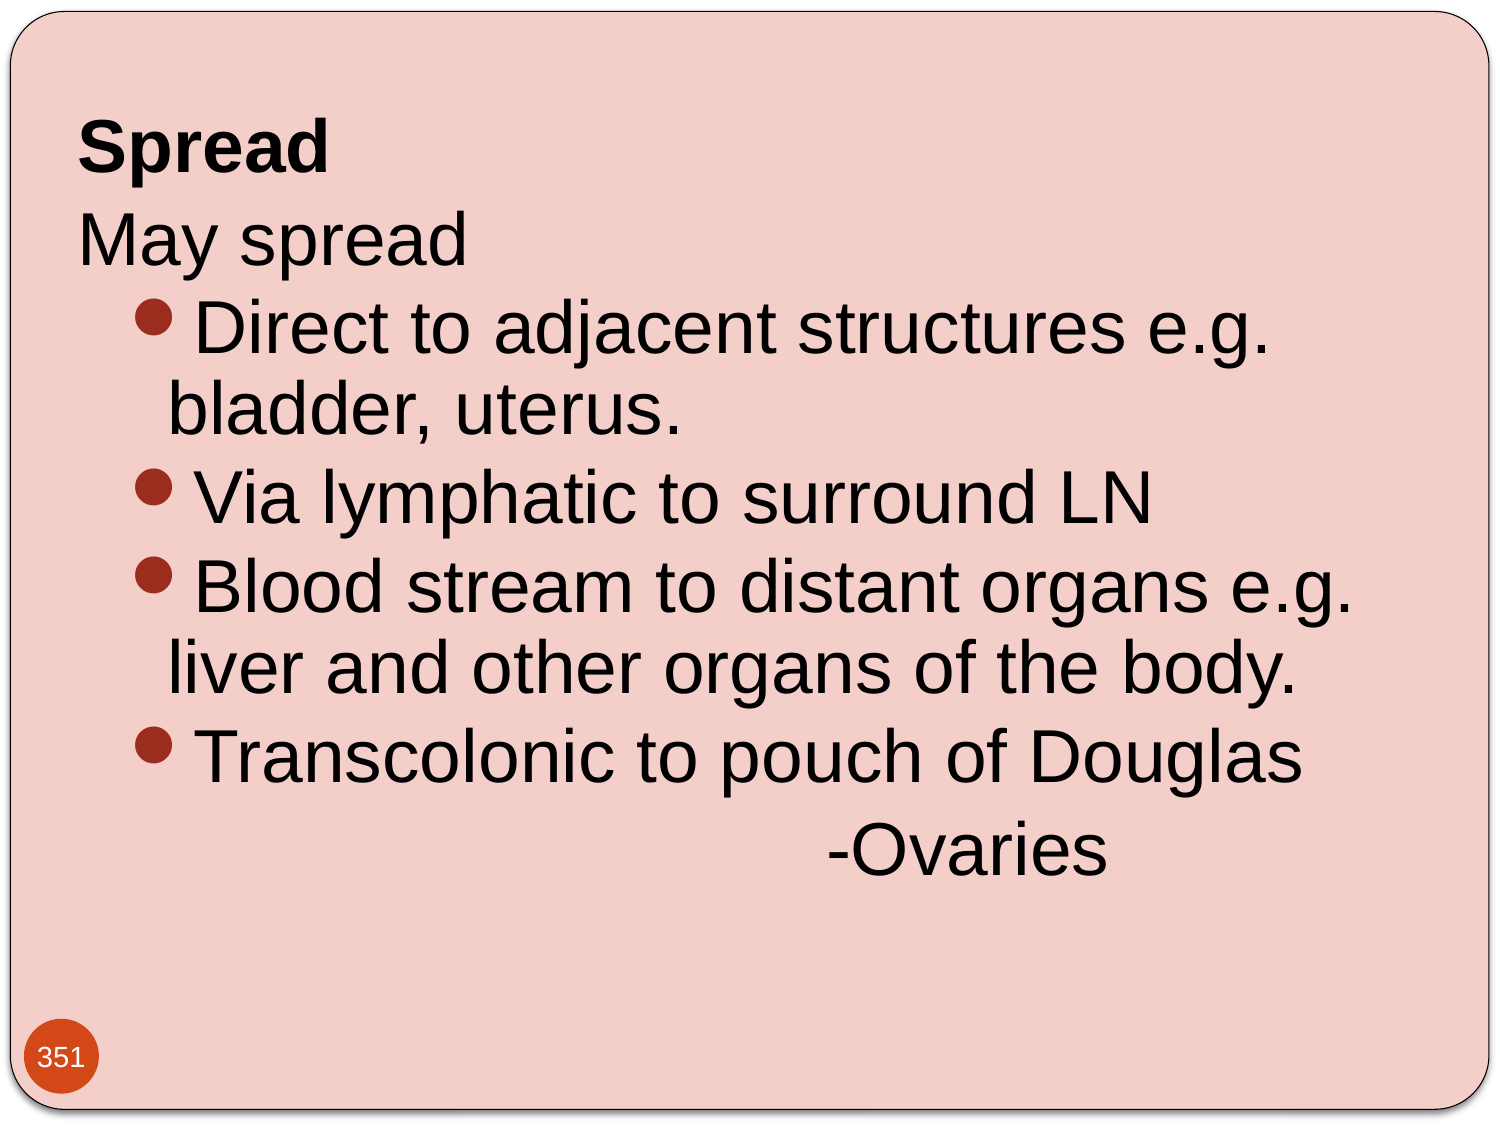

Spread
May spread
Direct to adjacent structures e.g. bladder, uterus.
Via lymphatic to surround LN
Blood stream to distant organs e.g. liver and other organs of the body.
Transcolonic to pouch of Douglas
	           			     -Ovaries

351